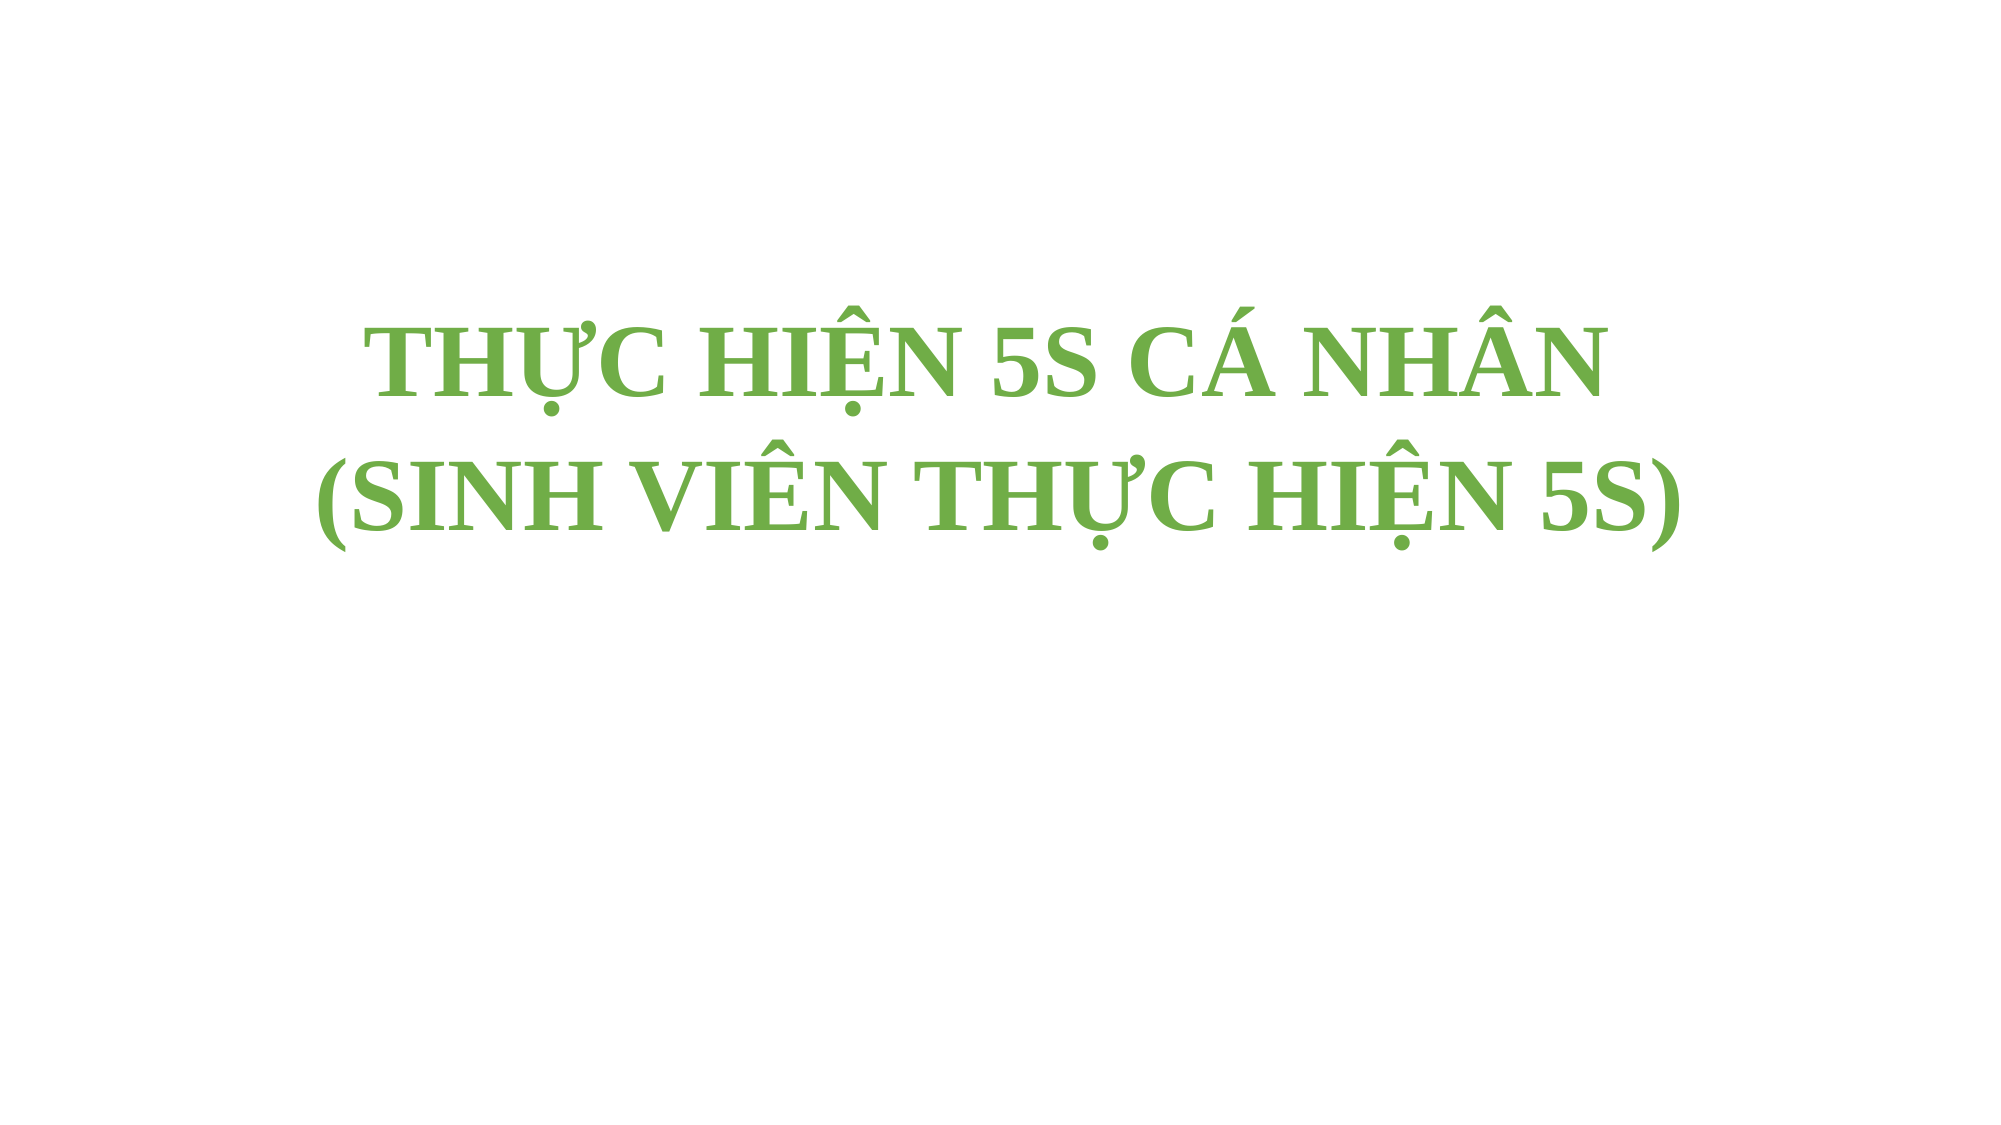

THỰC HIỆN 5S CÁ NHÂN
(SINH VIÊN THỰC HIỆN 5S)